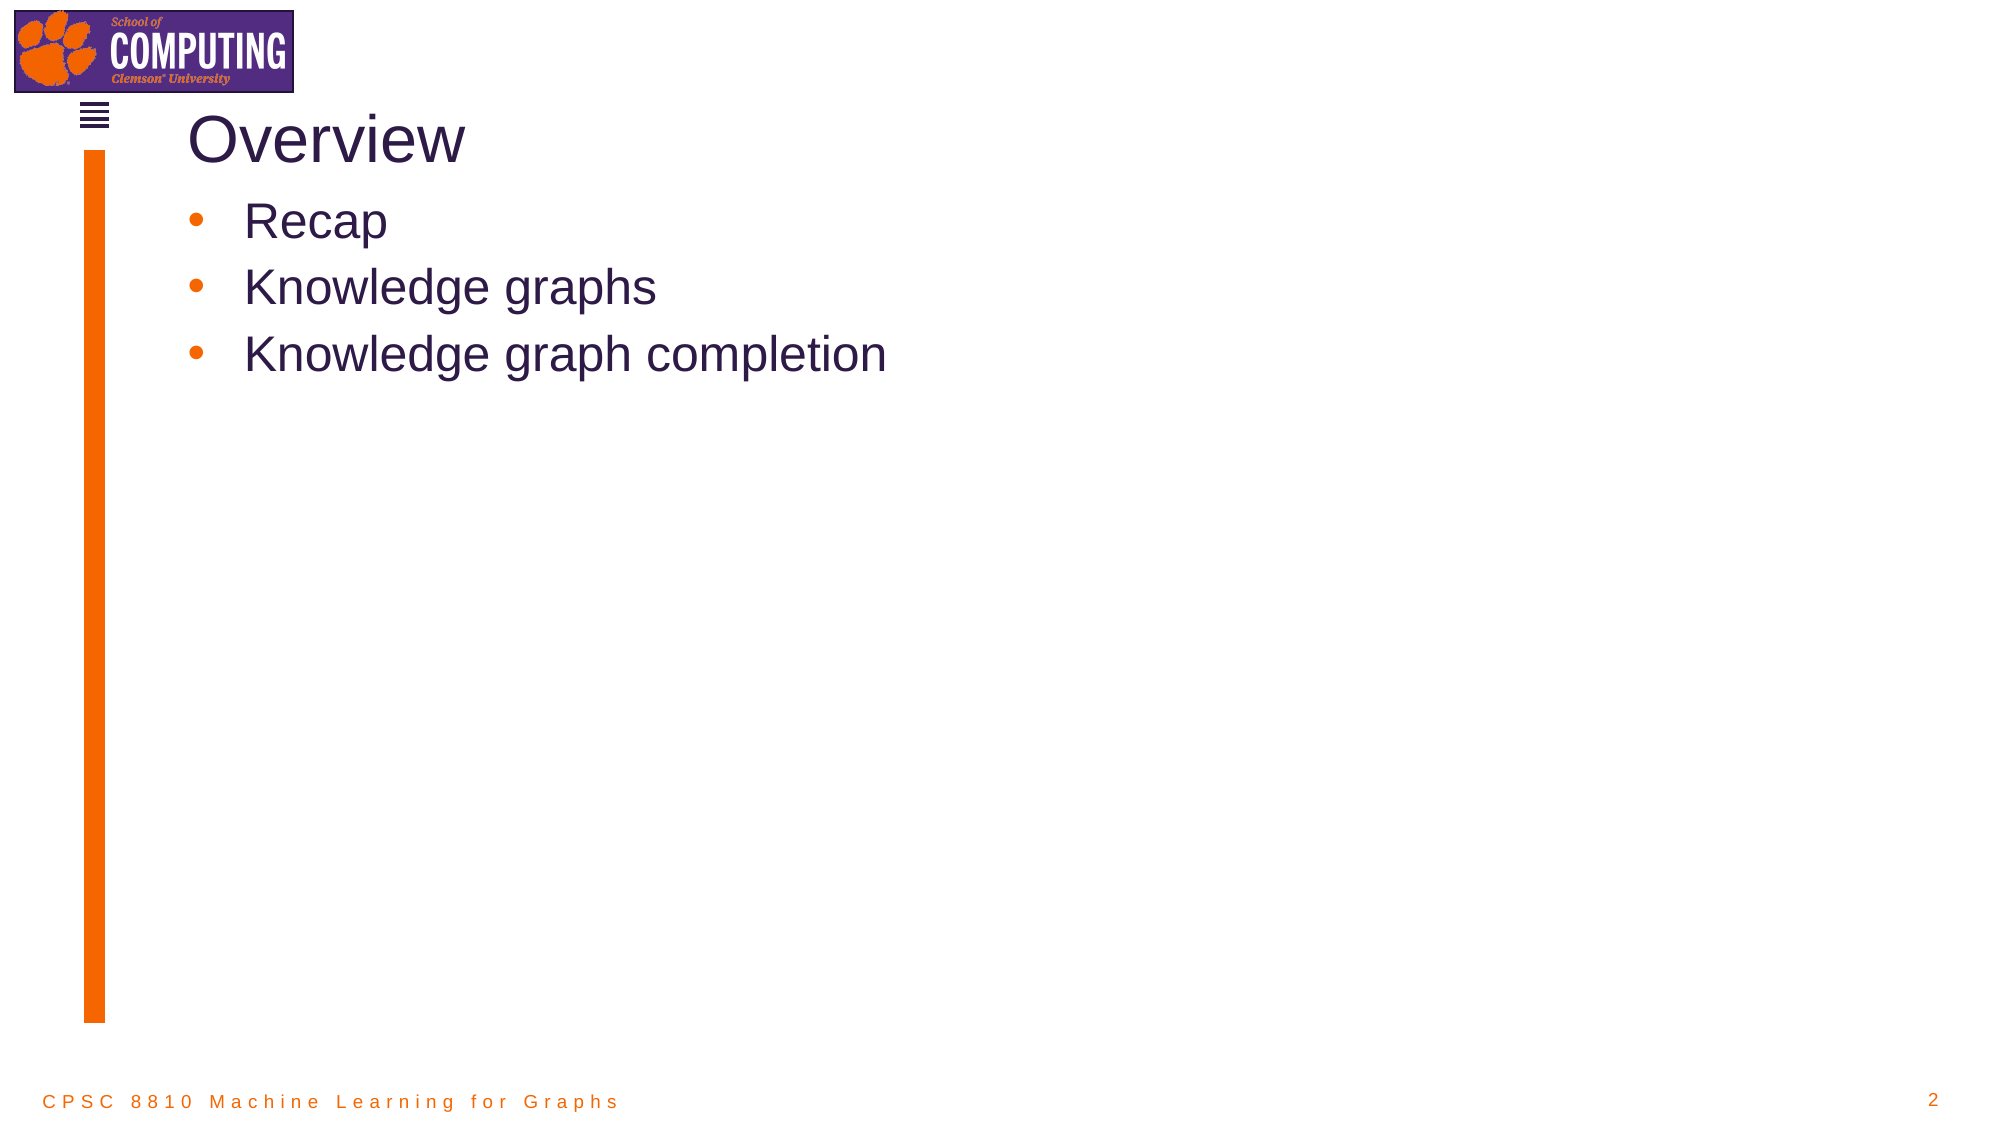

# Overview
Recap
Knowledge graphs
Knowledge graph completion